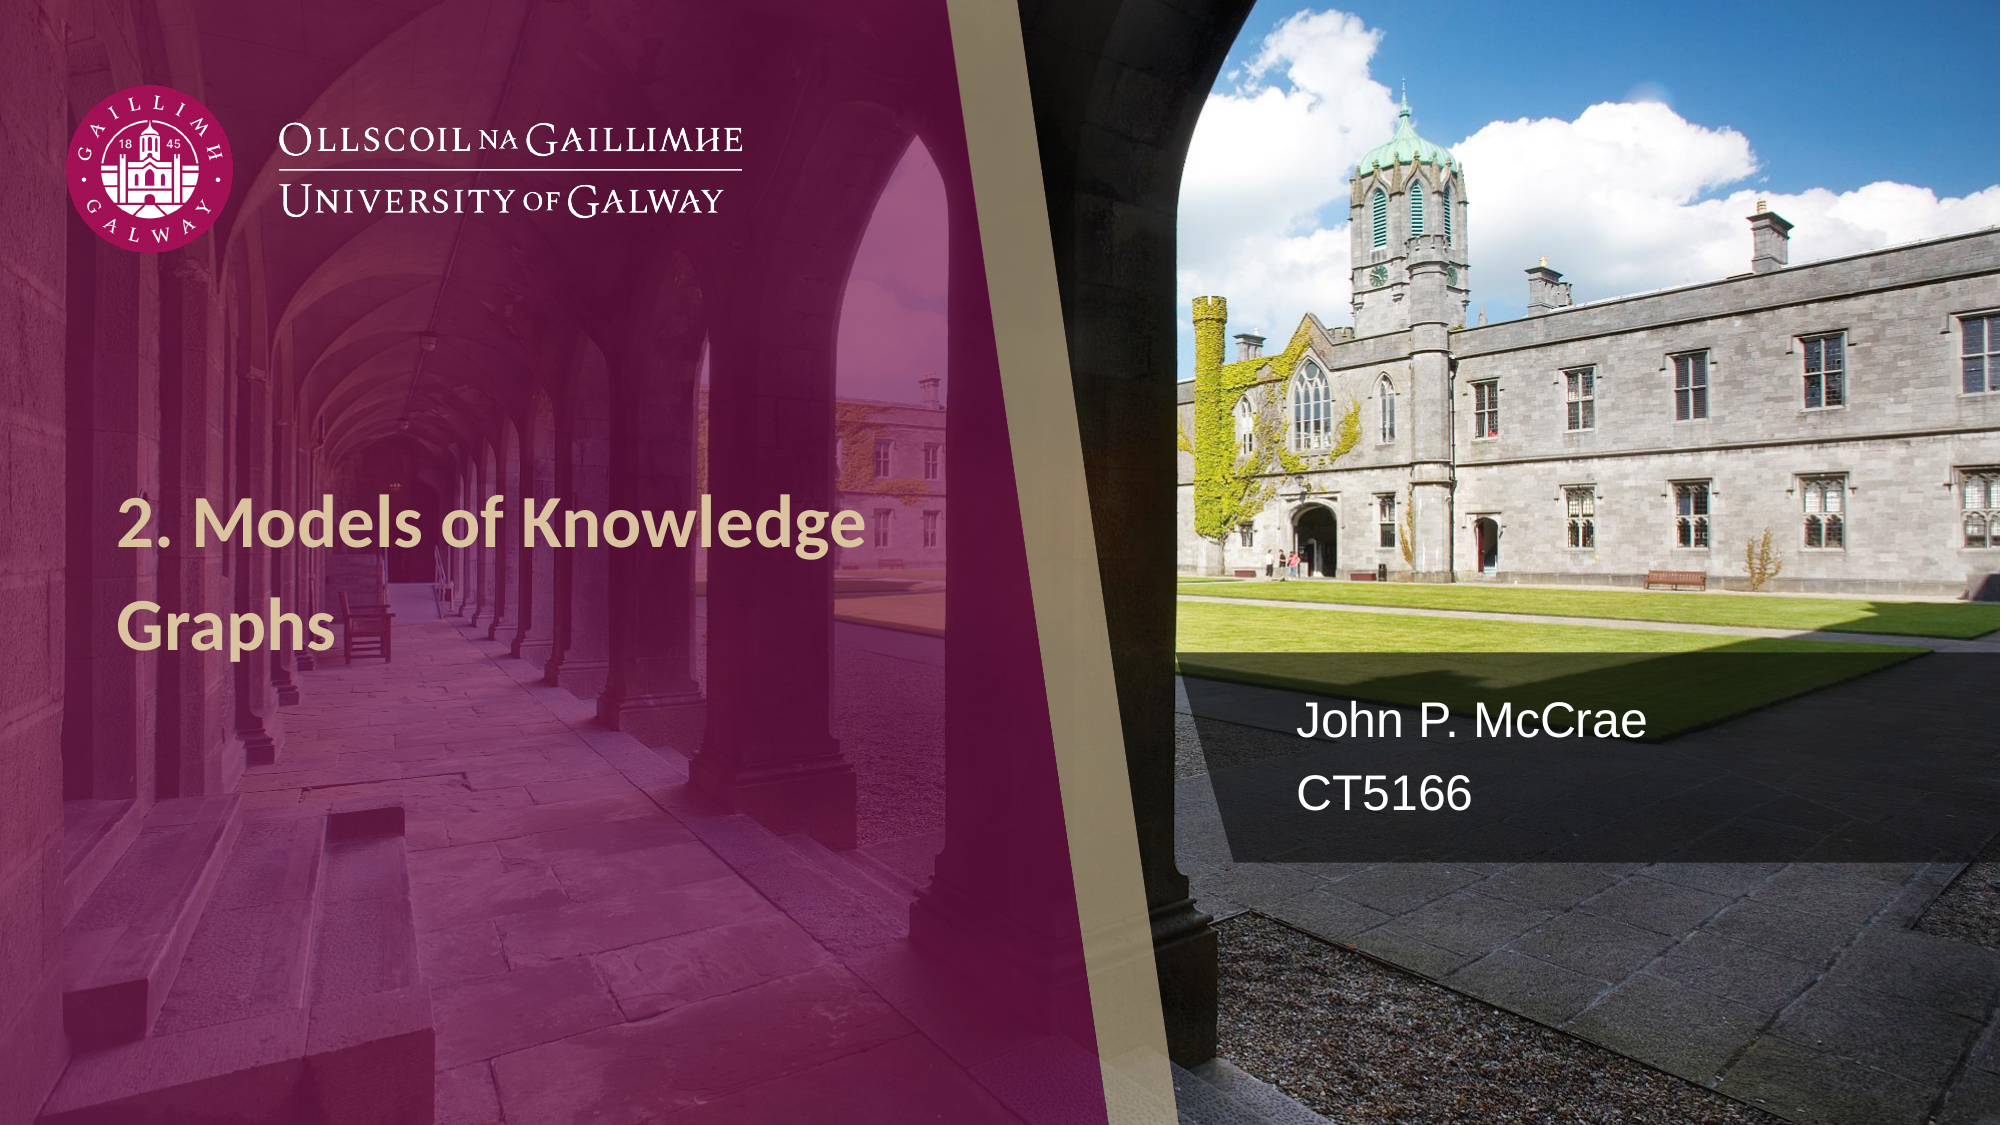

# 2. Models of Knowledge Graphs
John P. McCrae
CT5166